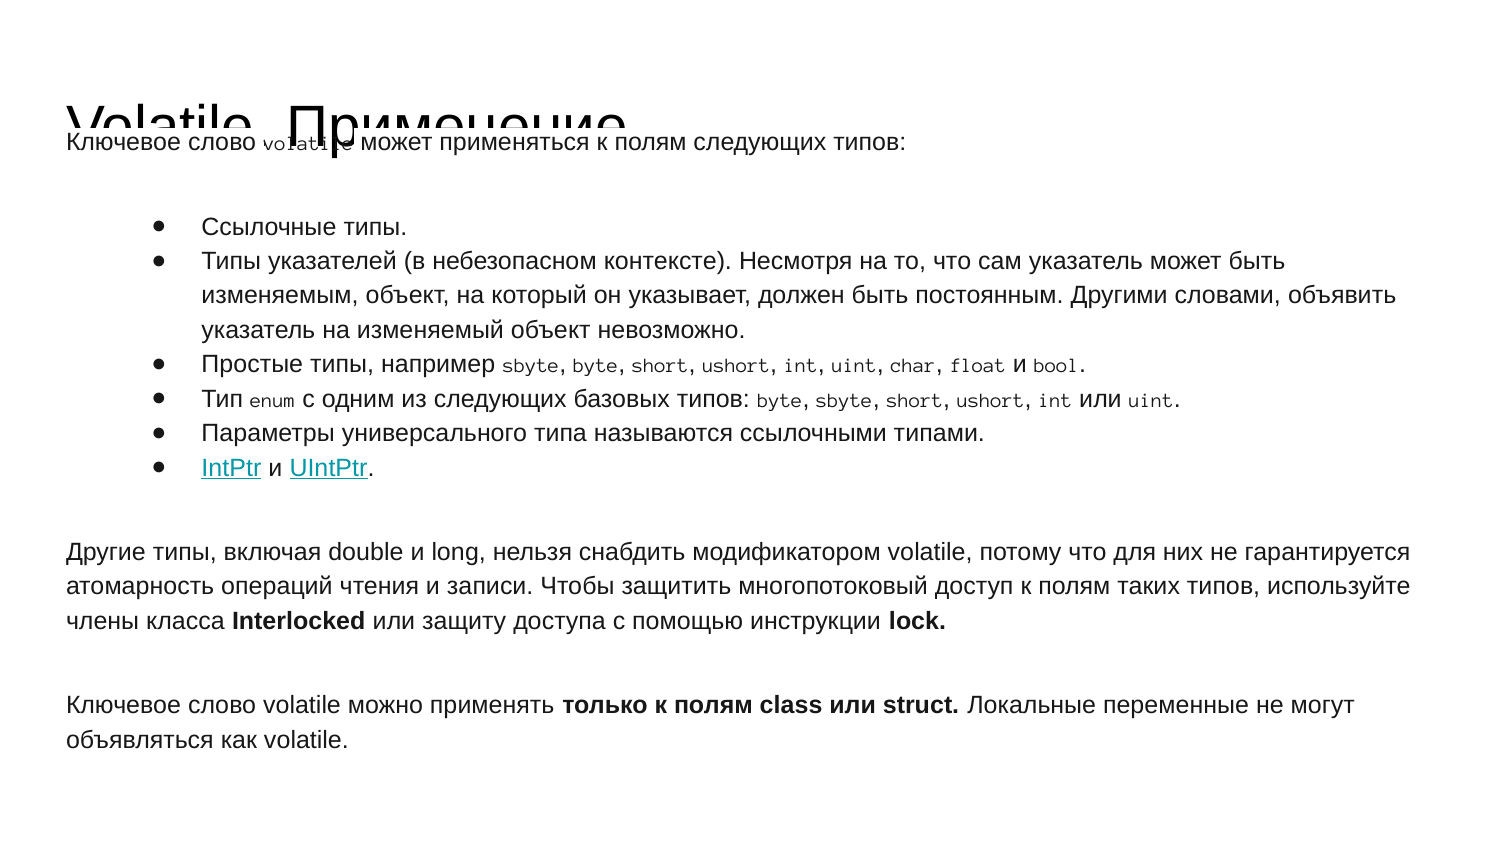

# Volatile. Применение
Ключевое слово volatile может применяться к полям следующих типов:
Ссылочные типы.
Типы указателей (в небезопасном контексте). Несмотря на то, что сам указатель может быть изменяемым, объект, на который он указывает, должен быть постоянным. Другими словами, объявить указатель на изменяемый объект невозможно.
Простые типы, например sbyte, byte, short, ushort, int, uint, char, float и bool.
Тип enum с одним из следующих базовых типов: byte, sbyte, short, ushort, int или uint.
Параметры универсального типа называются ссылочными типами.
IntPtr и UIntPtr.
Другие типы, включая double и long, нельзя снабдить модификатором volatile, потому что для них не гарантируется атомарность операций чтения и записи. Чтобы защитить многопотоковый доступ к полям таких типов, используйте члены класса Interlocked или защиту доступа с помощью инструкции lock.
Ключевое слово volatile можно применять только к полям class или struct. Локальные переменные не могут объявляться как volatile.